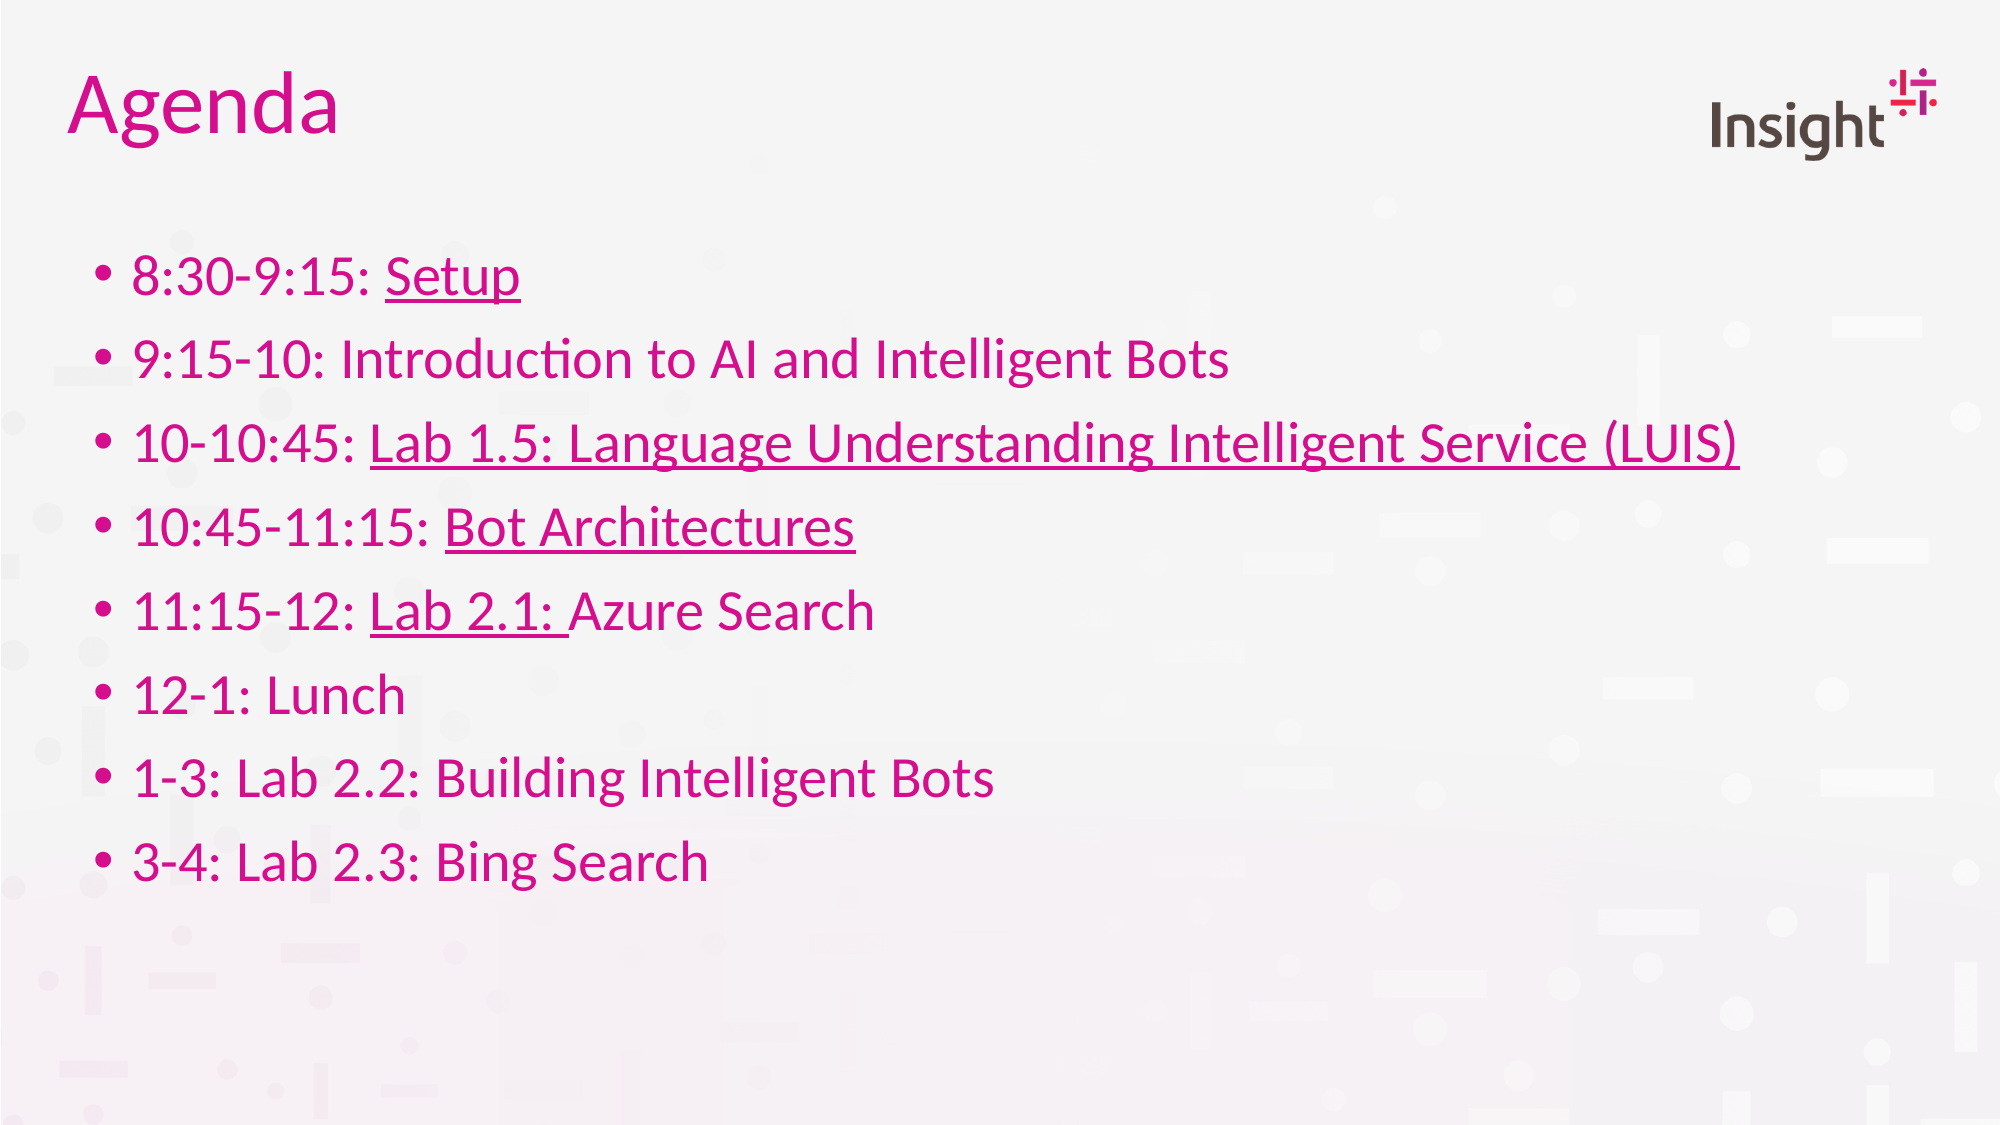

# Agenda
8:30-9:15: Setup
9:15-10: Introduction to AI and Intelligent Bots
10-10:45: Lab 1.5: Language Understanding Intelligent Service (LUIS)
10:45-11:15: Bot Architectures
11:15-12: Lab 2.1: Azure Search
12-1: Lunch
1-3: Lab 2.2: Building Intelligent Bots
3-4: Lab 2.3: Bing Search